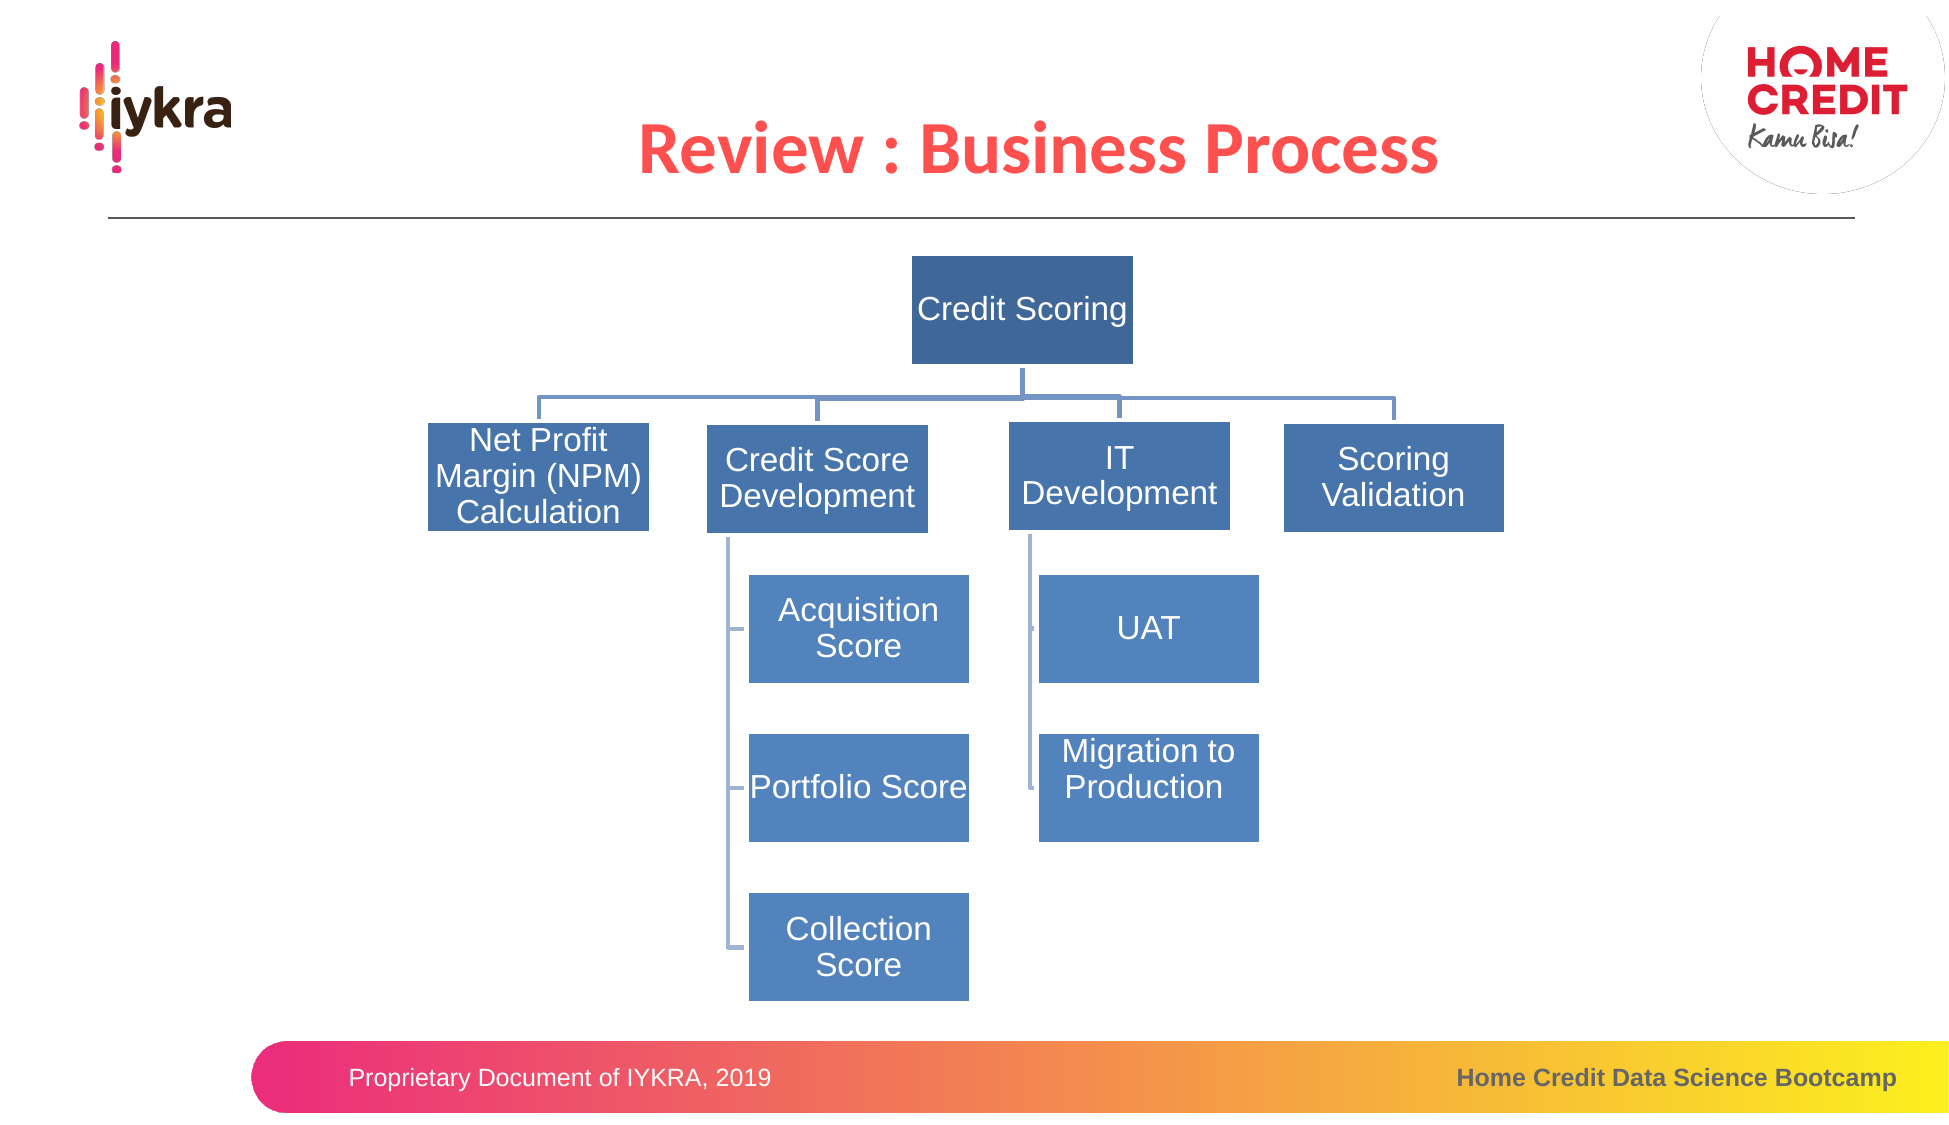

Review : Business Process
Credit Scoring
Net Profit Margin (NPM) Calculation
Credit Score Development
Acquisition Score
Portfolio Score
Collection Score
IT Development
UAT
Migration to Production
Scoring Validation